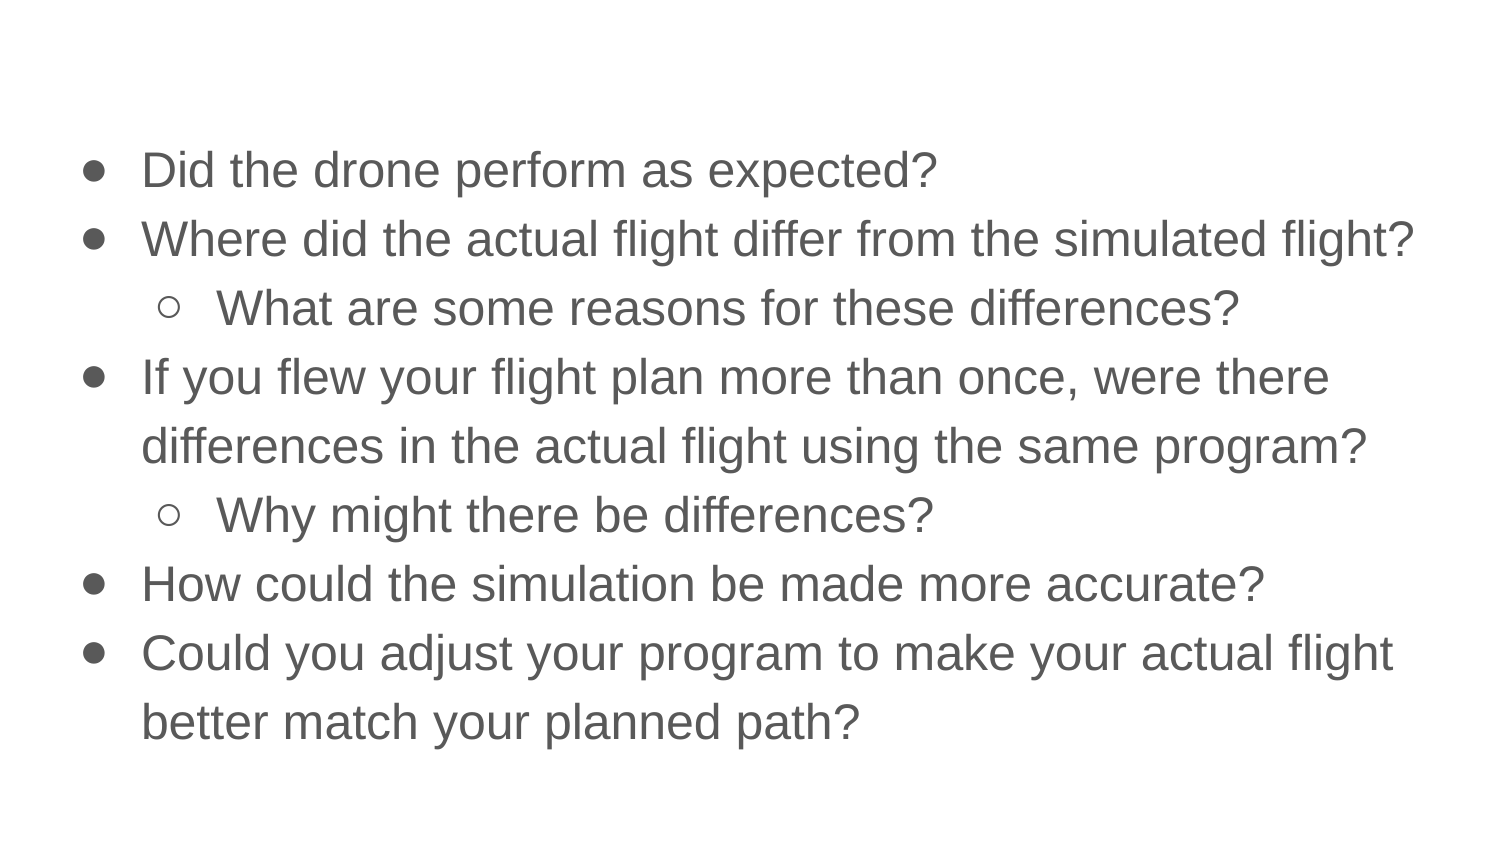

Did the drone perform as expected?
Where did the actual flight differ from the simulated flight?
What are some reasons for these differences?
If you flew your flight plan more than once, were there differences in the actual flight using the same program?
Why might there be differences?
How could the simulation be made more accurate?
Could you adjust your program to make your actual flight better match your planned path?